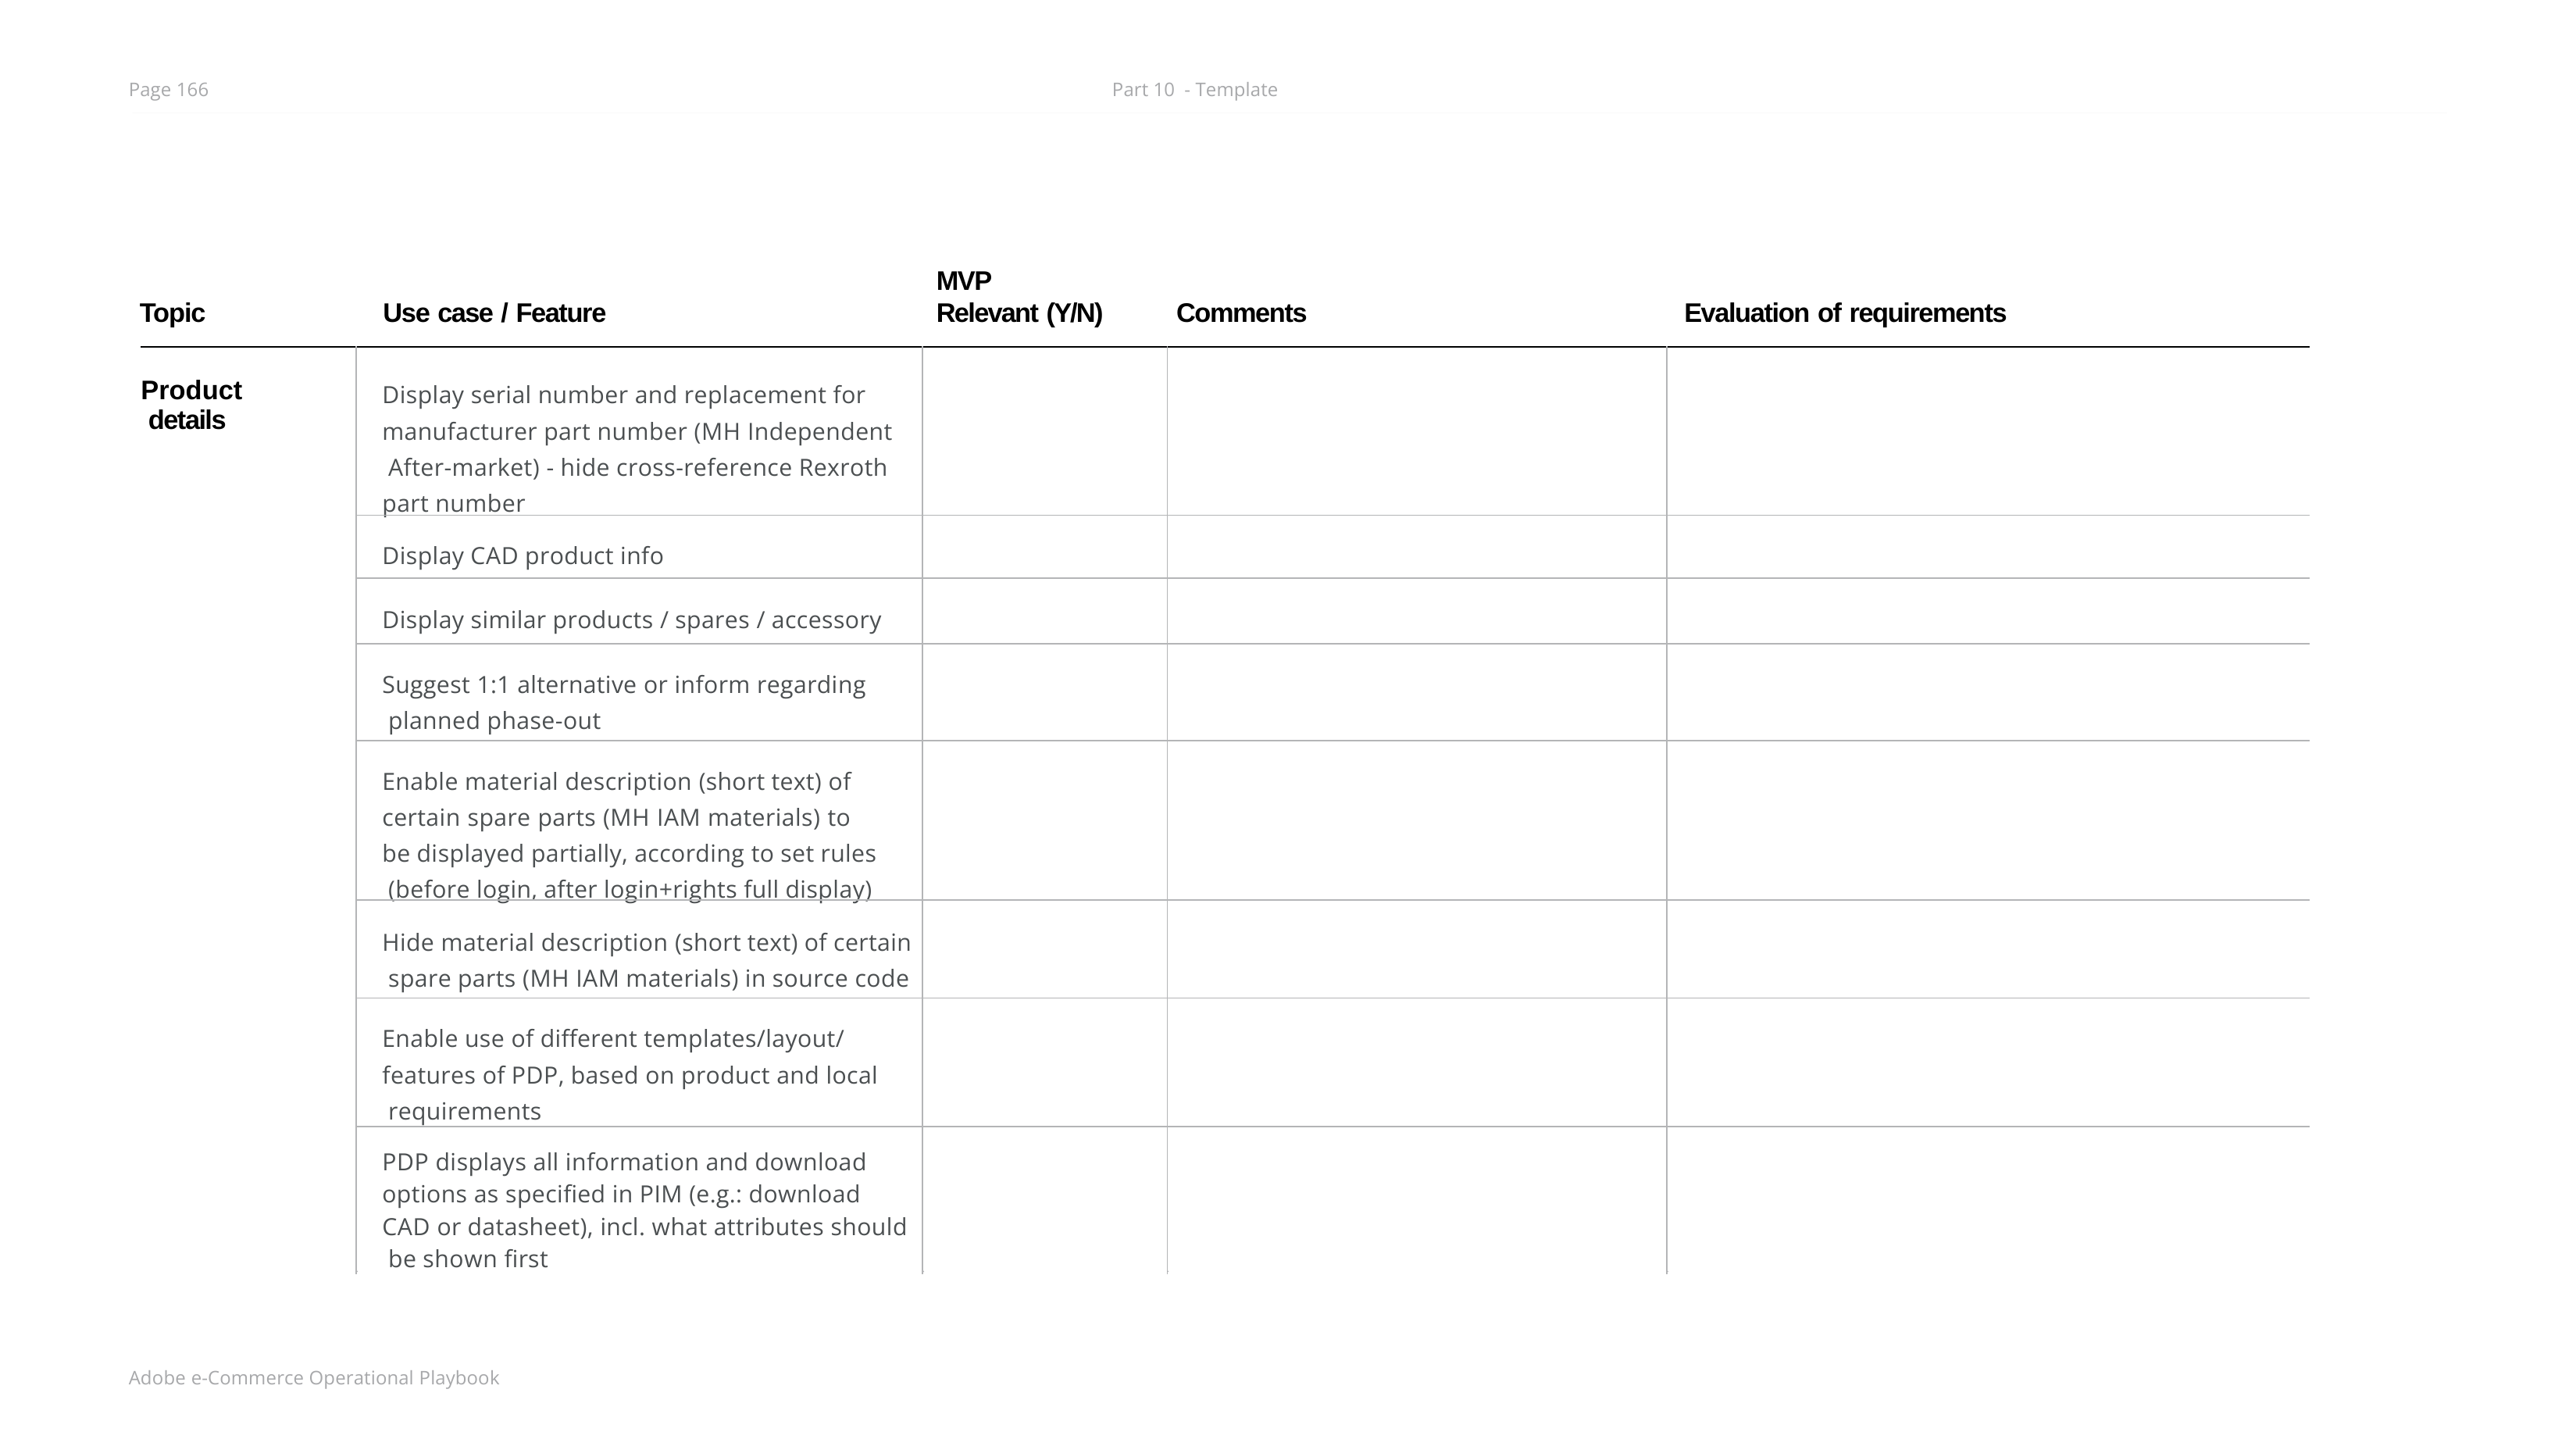

Page 166
Part 10 - Template
MVP
Relevant (Y/N)
Topic
Use case / Feature
Comments
Evaluation of requirements
| Product details | Display serial number and replacement for manufacturer part number (MH Independent After-market) - hide cross-reference Rexroth part number |  |  |  |
| --- | --- | --- | --- | --- |
|  | Display CAD product info |  |  |  |
|  | Display similar products / spares / accessory |  |  |  |
|  | Suggest 1:1 alternative or inform regarding planned phase-out |  |  |  |
|  | Enable material description (short text) of certain spare parts (MH IAM materials) to be displayed partially, according to set rules (before login, after login+rights full display) |  |  |  |
|  | Hide material description (short text) of certain spare parts (MH IAM materials) in source code |  |  |  |
|  | Enable use of different templates/layout/ features of PDP, based on product and local requirements |  |  |  |
|  | PDP displays all information and download options as specified in PIM (e.g.: download CAD or datasheet), incl. what attributes should be shown first |  |  |  |

Adobe e-Commerce Operational Playbook